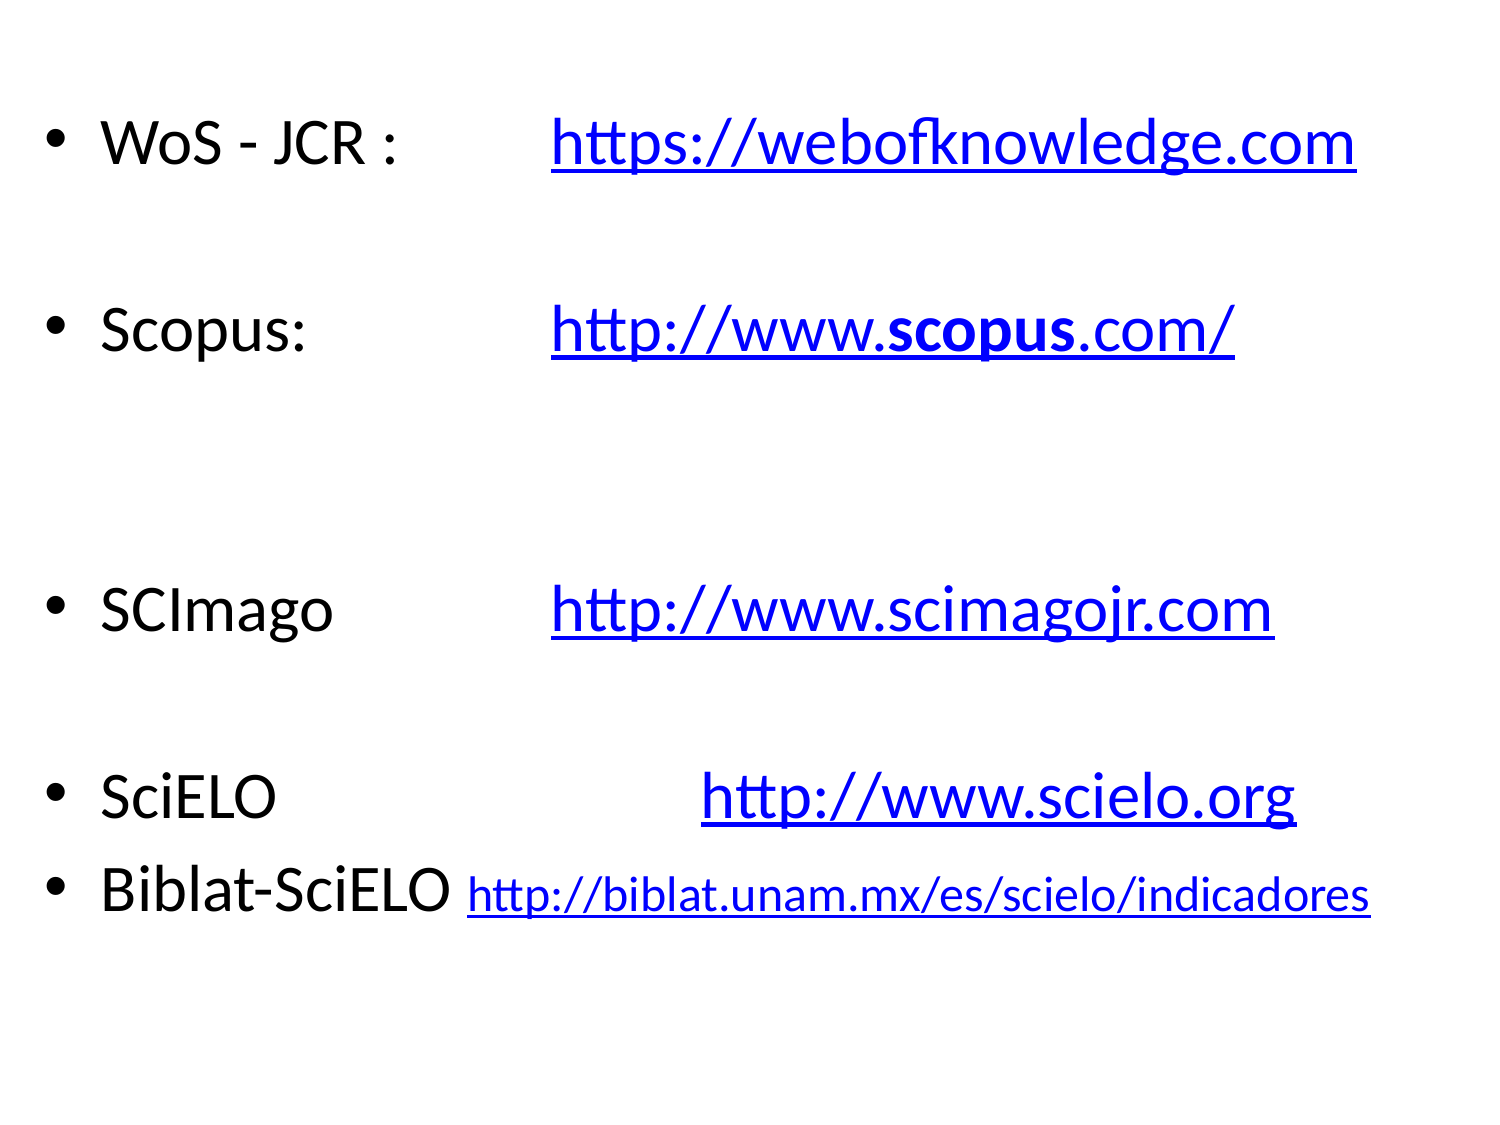

WoS - JCR : 	https://webofknowledge.com

Scopus: 		http://www.scopus.com/

SCImago     	http://www.scimagojr.com

SciELO   			http://www.scielo.org
Biblat-SciELO http://biblat.unam.mx/es/scielo/indicadores